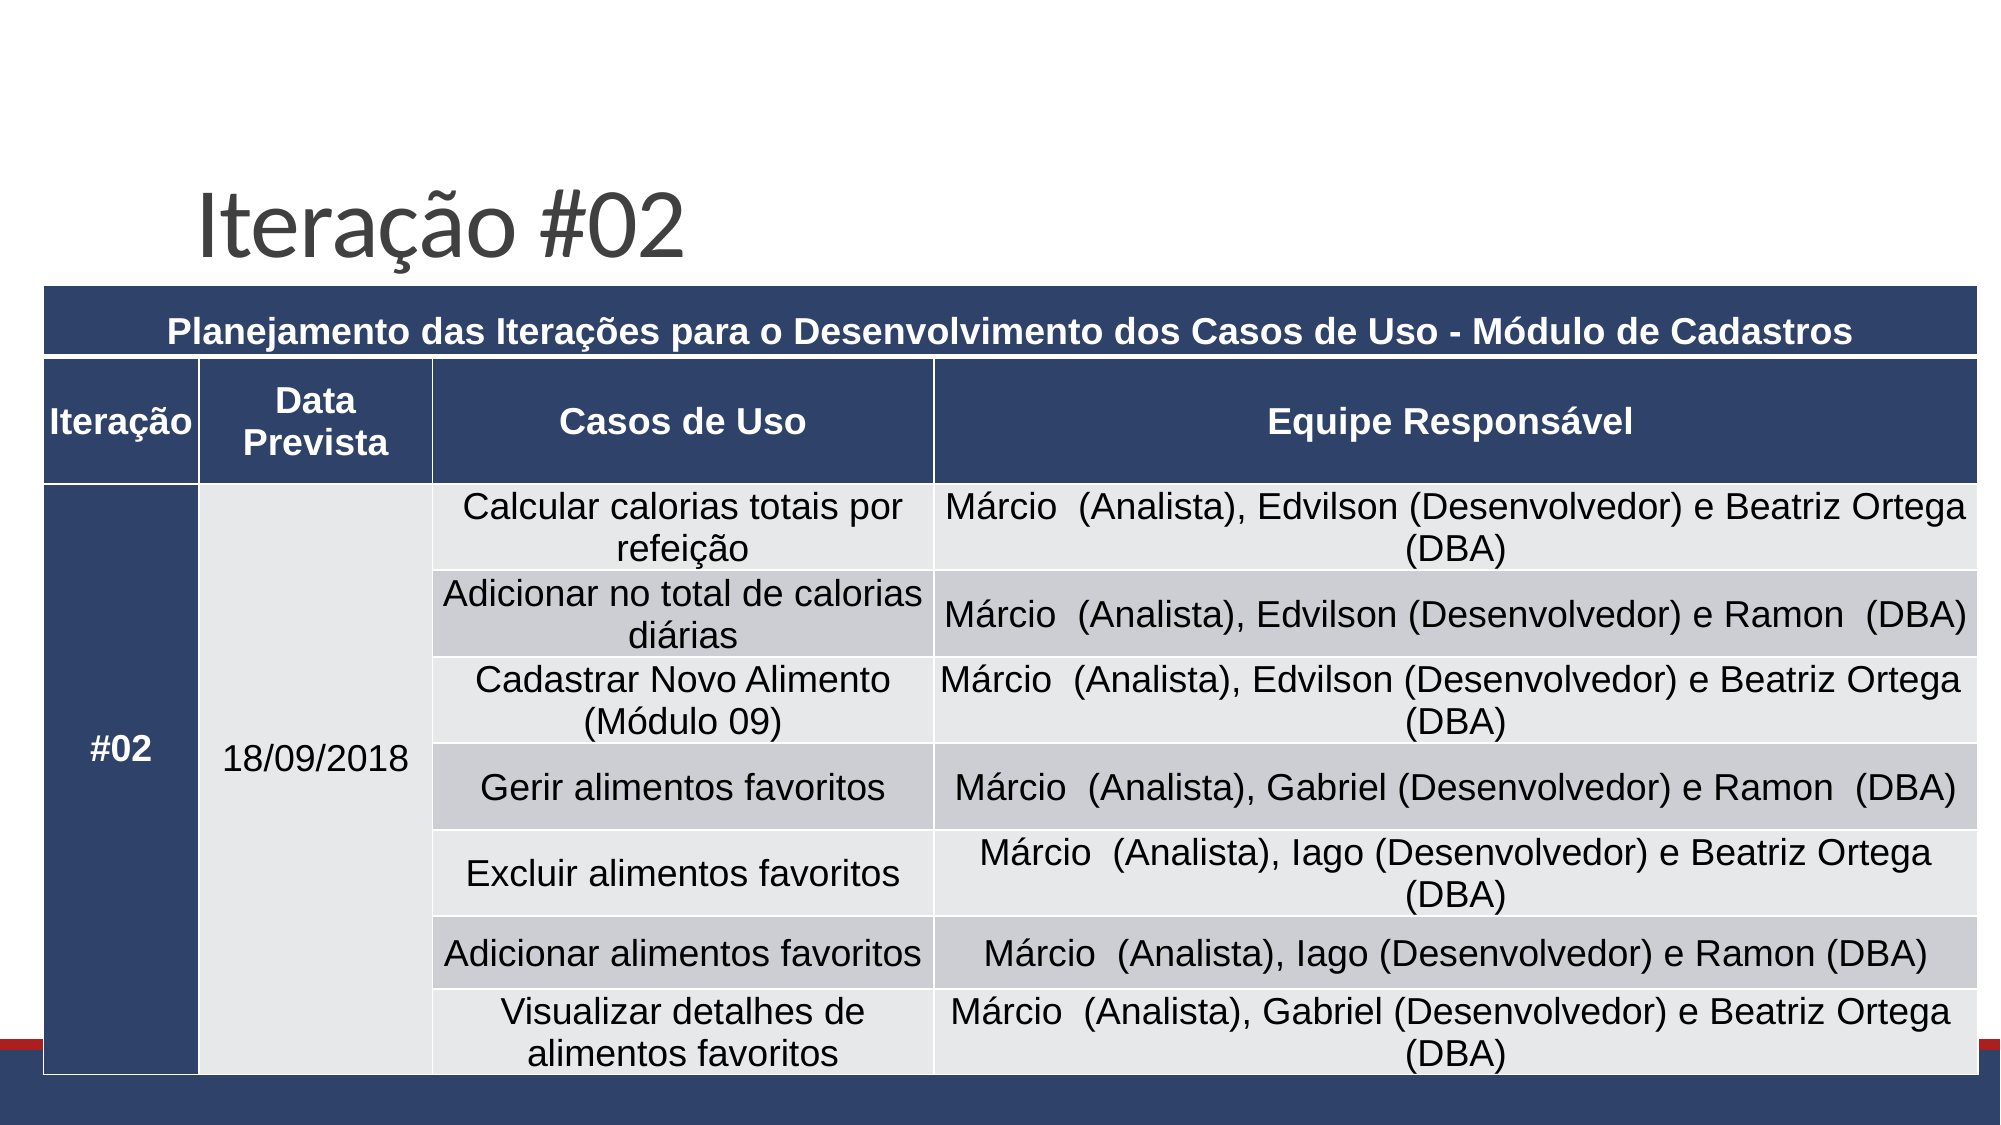

# Iteração #02
| Planejamento das Iterações para o Desenvolvimento dos Casos de Uso - Módulo de Cadastros |  |  |  |
| --- | --- | --- | --- |
| Iteração | Data Prevista | Casos de Uso | Equipe Responsável |
| #02 | 18/09/2018 | Calcular calorias totais por refeição | Márcio (Analista), Edvilson (Desenvolvedor) e Beatriz Ortega (DBA) |
|  |  | Adicionar no total de calorias diárias | Márcio (Analista), Edvilson (Desenvolvedor) e Ramon (DBA) |
|  |  | Cadastrar Novo Alimento (Módulo 09) | Márcio (Analista), Edvilson (Desenvolvedor) e Beatriz Ortega (DBA) |
|  |  | Gerir alimentos favoritos | Márcio (Analista), Gabriel (Desenvolvedor) e Ramon (DBA) |
|  |  | Excluir alimentos favoritos | Márcio (Analista), Iago (Desenvolvedor) e Beatriz Ortega (DBA) |
|  |  | Adicionar alimentos favoritos | Márcio (Analista), Iago (Desenvolvedor) e Ramon (DBA) |
|  |  | Visualizar detalhes de alimentos favoritos | Márcio (Analista), Gabriel (Desenvolvedor) e Beatriz Ortega (DBA) |